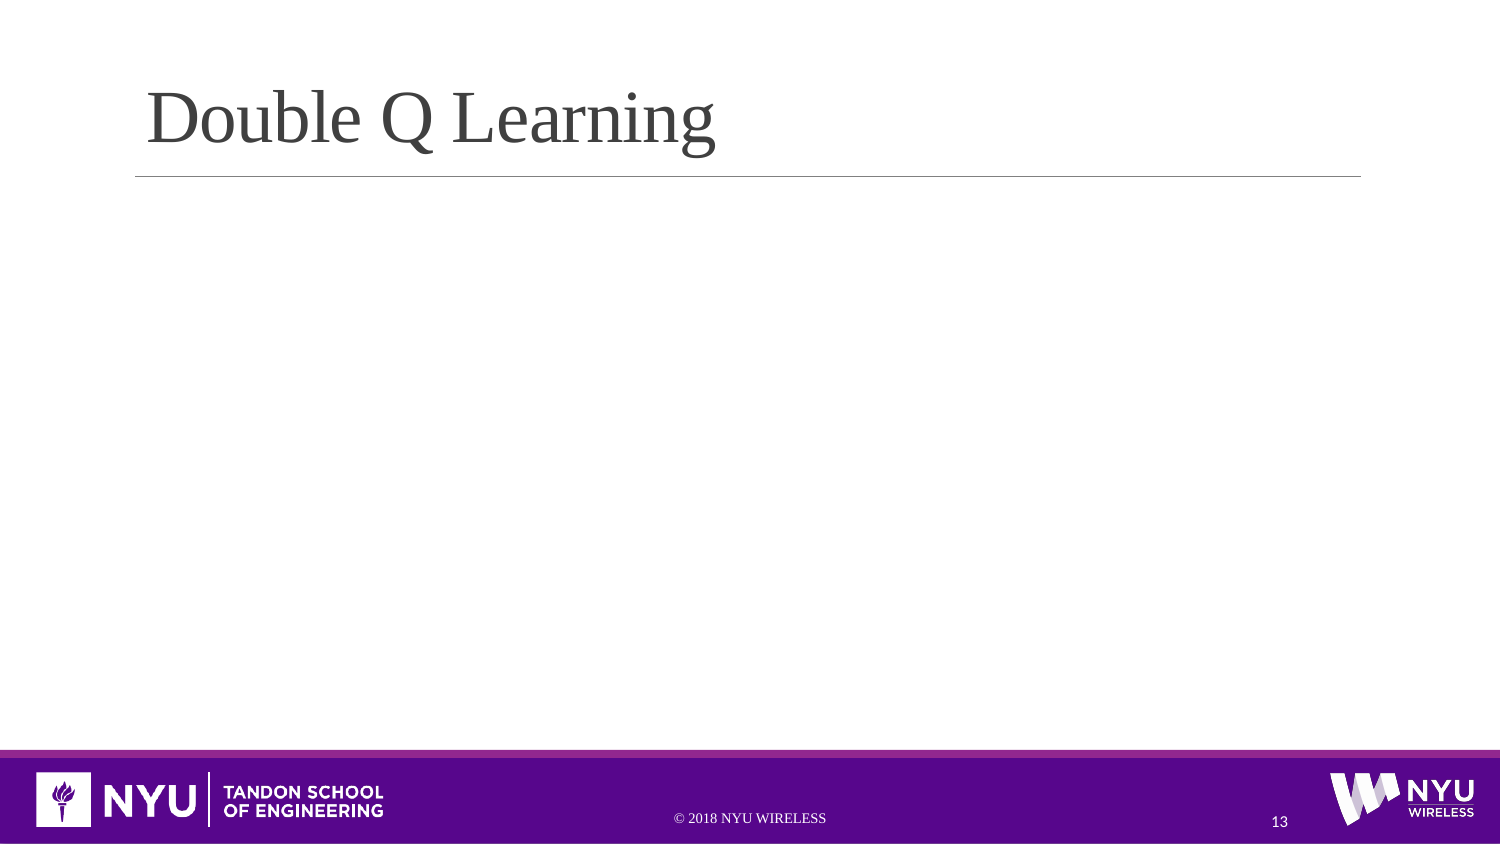

# Double Q Learning

© 2018 NYU WIRELESS
13